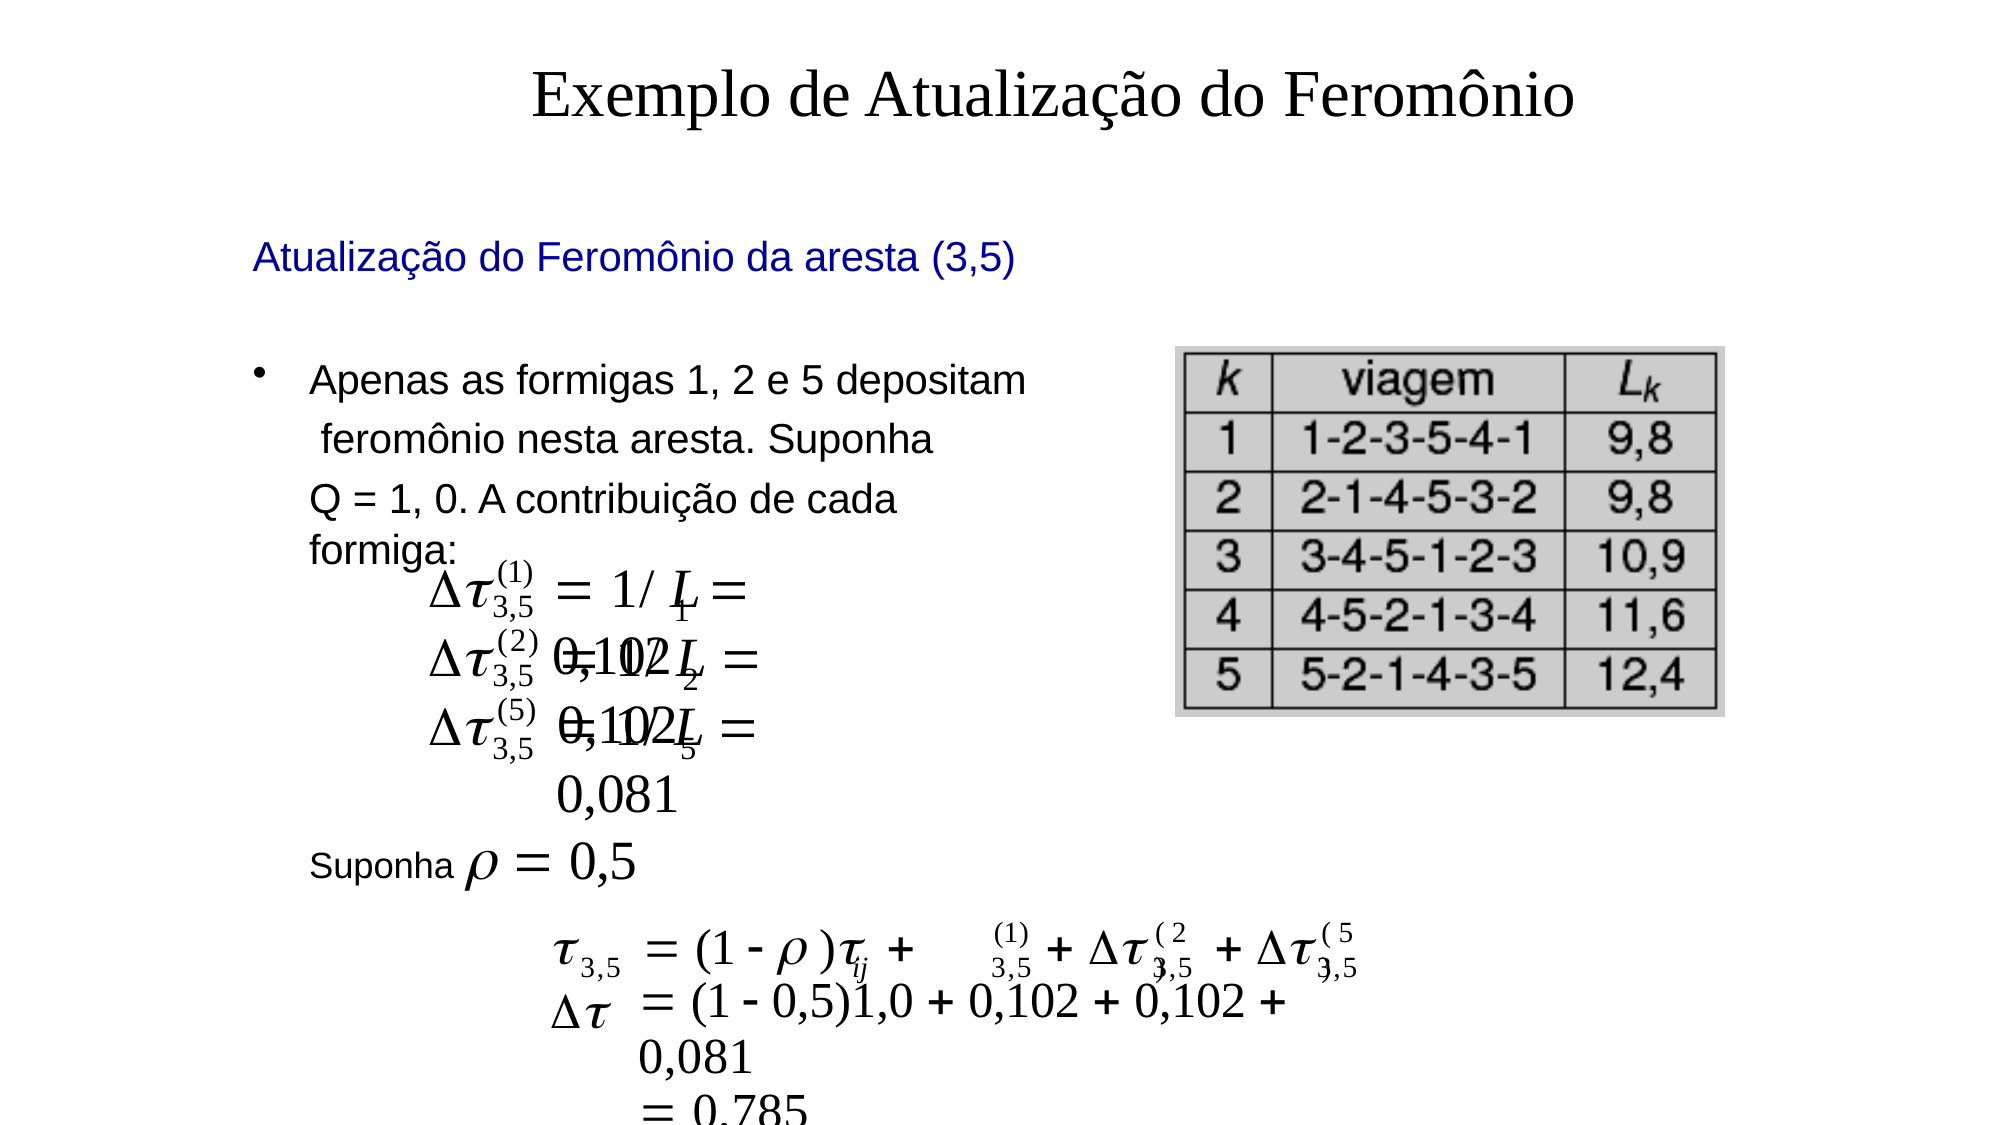

# Exemplo de Atualização do Feromônio
Atualização do Feromônio da aresta (3,5)

Apenas as formigas 1, 2 e 5 depositam  feromônio nesta aresta. Suponha
Q = 1, 0. A contribuição de cada formiga:

Δτ
(1)
3,5
(2)
3,5
(5)
3,5
= 1/ L	= 0,102
1
Δτ
= 1/ L	= 0,102
2
Δτ
= 1/ L	= 0,081
5
Suponha ρ = 0,5
τ	= (1 − ρ )τ	+ Δτ
+ Δτ	+ Δτ
(1)
( 2 )
( 5 )
3,5
3,5	ij	3,5	3,5
= (1 − 0,5)1,0 + 0,102 + 0,102 + 0,081
= 0,785